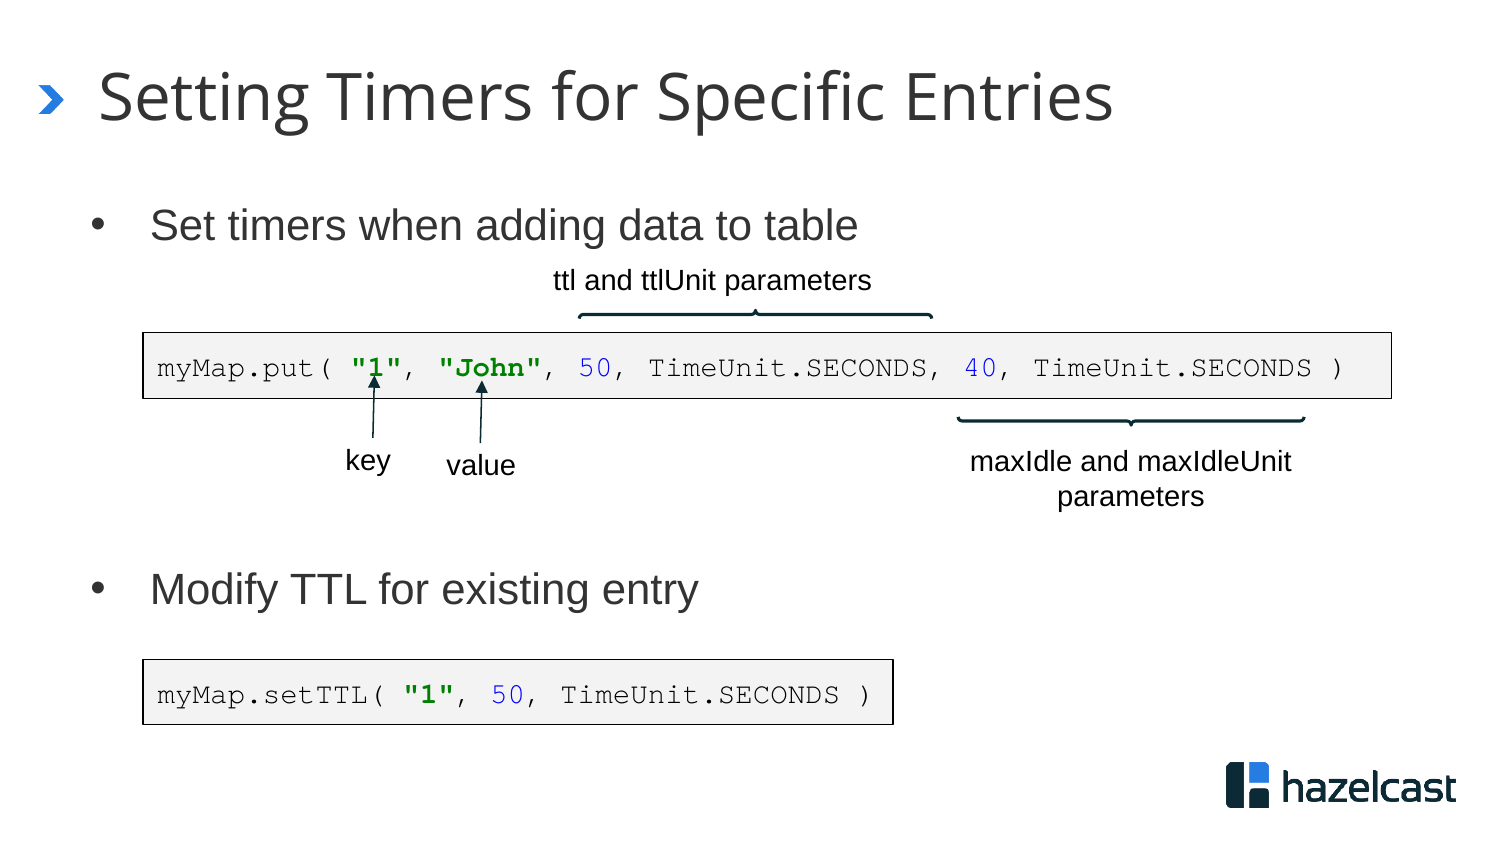

# Setting Timers for Specific Entries
Set timers when adding data to table

ttl and ttlUnit parameters
myMap.put( "1", "John", 50, TimeUnit.SECONDS, 40, TimeUnit.SECONDS )

key
maxIdle and maxIdleUnit parameters
value
Modify TTL for existing entry
myMap.setTTL( "1", 50, TimeUnit.SECONDS )